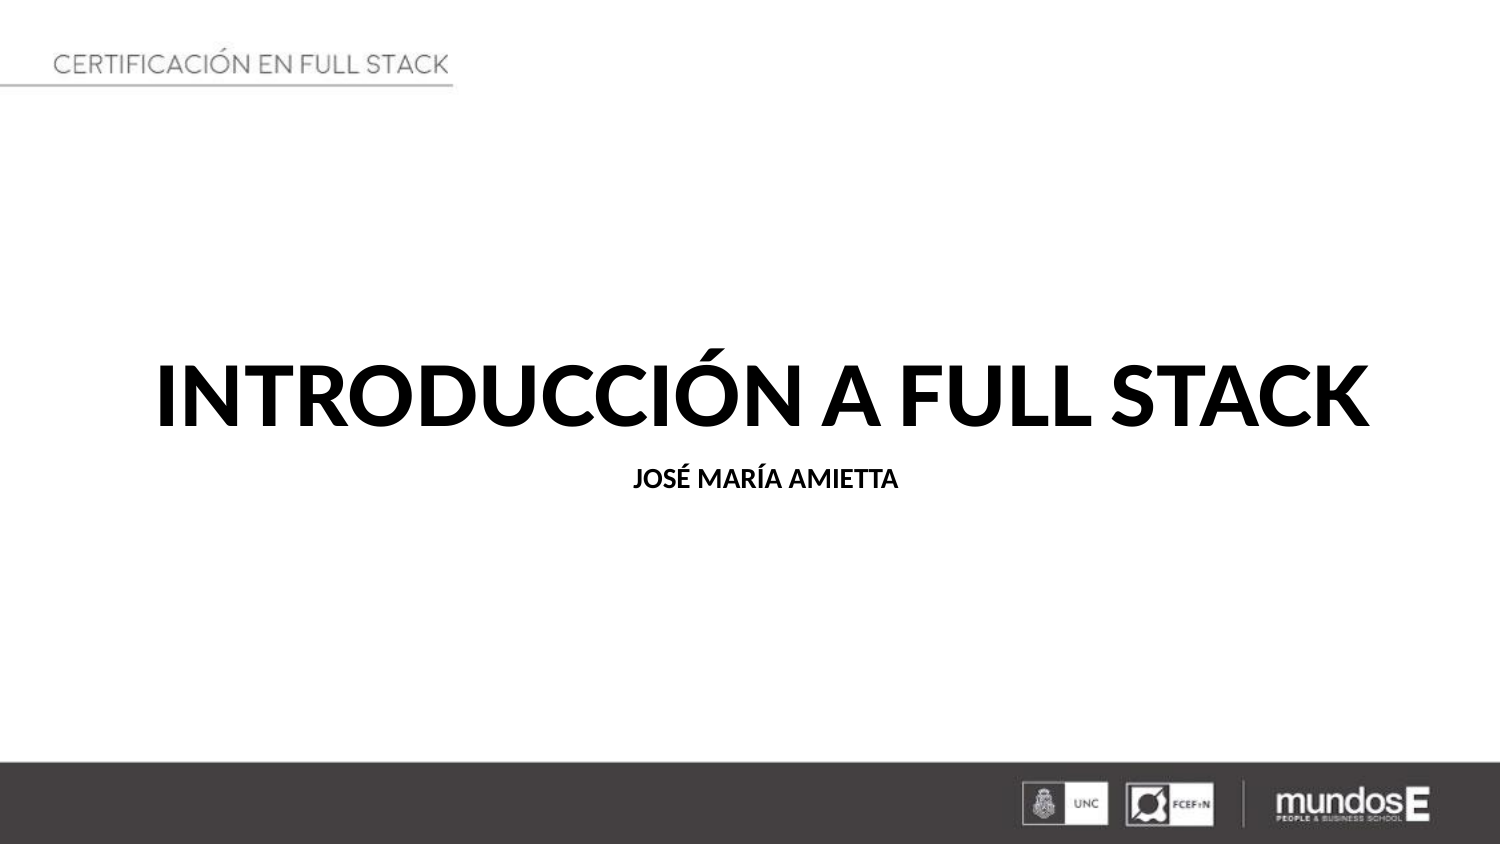

INTRODUCCIÓN A FULL STACK
JOSÉ MARÍA AMIETTA